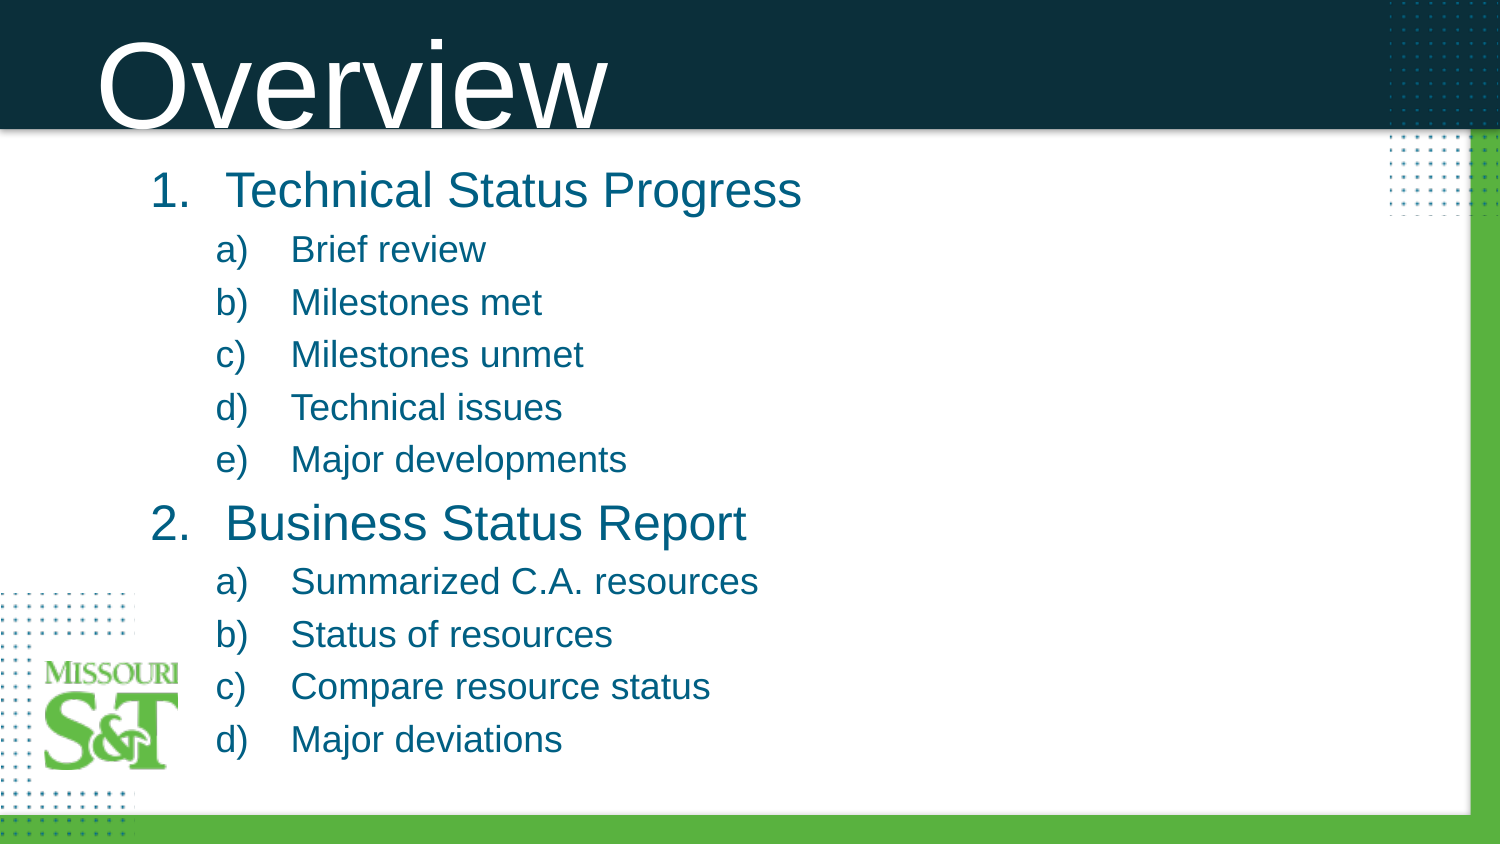

Overview
Technical Status Progress
Brief review
Milestones met
Milestones unmet
Technical issues
Major developments
Business Status Report
Summarized C.A. resources
Status of resources
Compare resource status
Major deviations